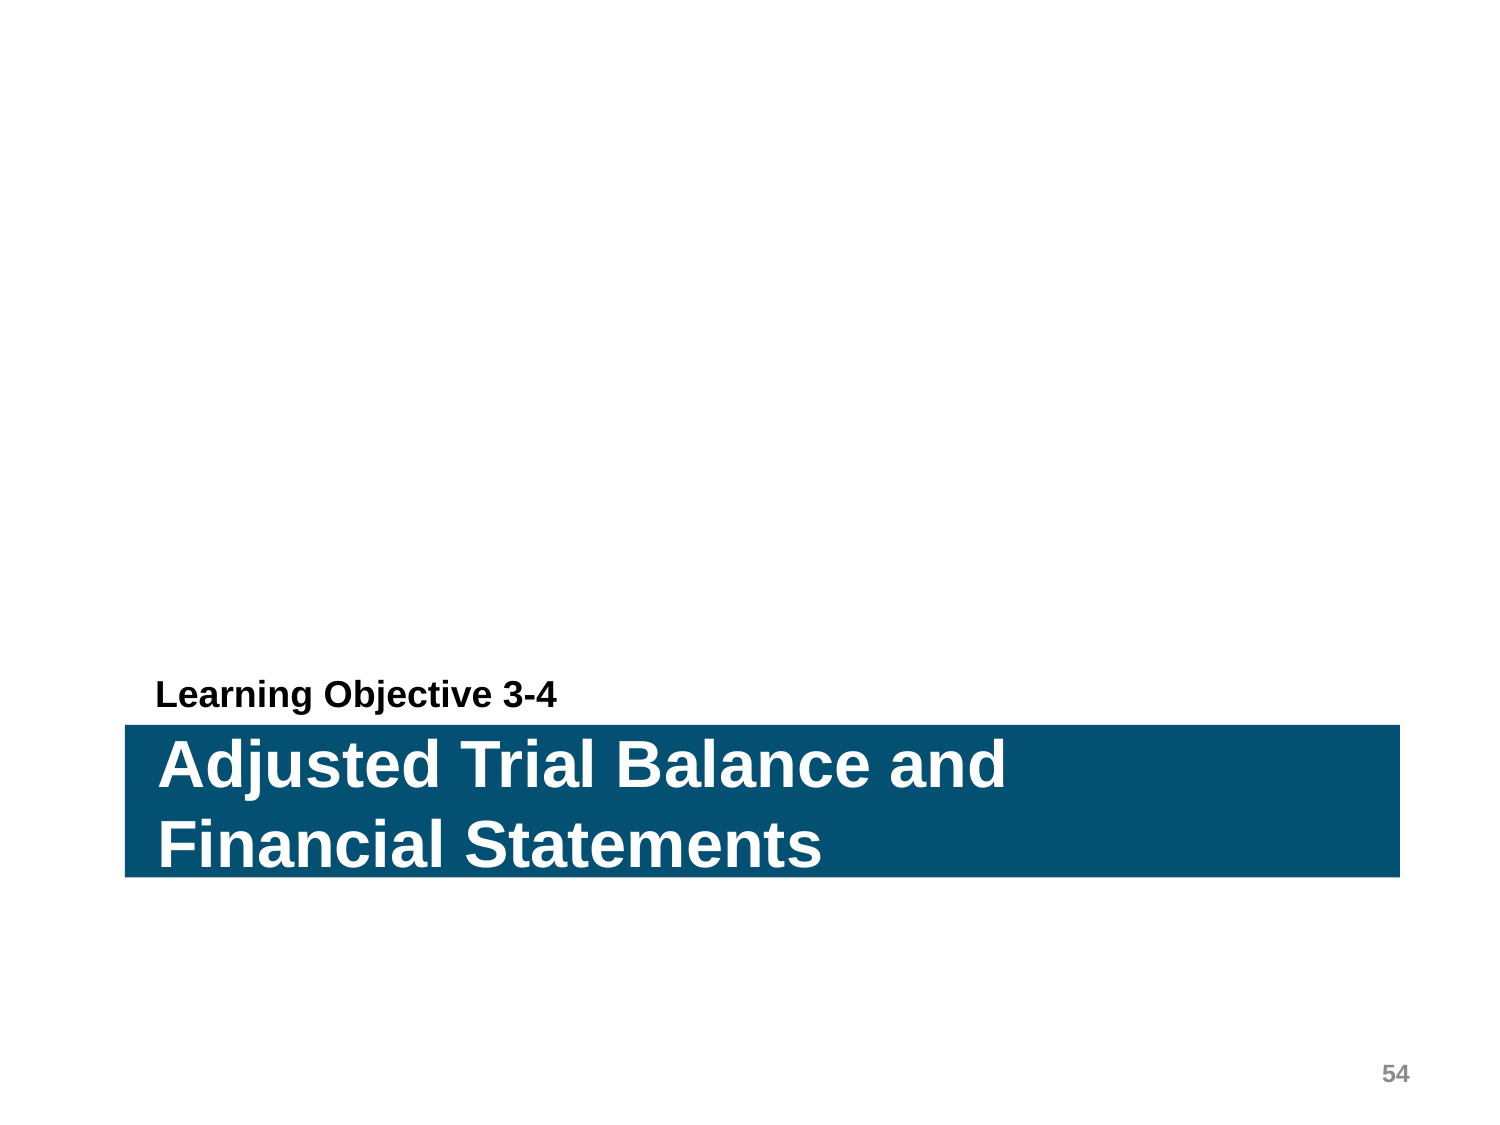

Learning Objective 3-4
Adjusted Trial Balance and
Financial Statements
54